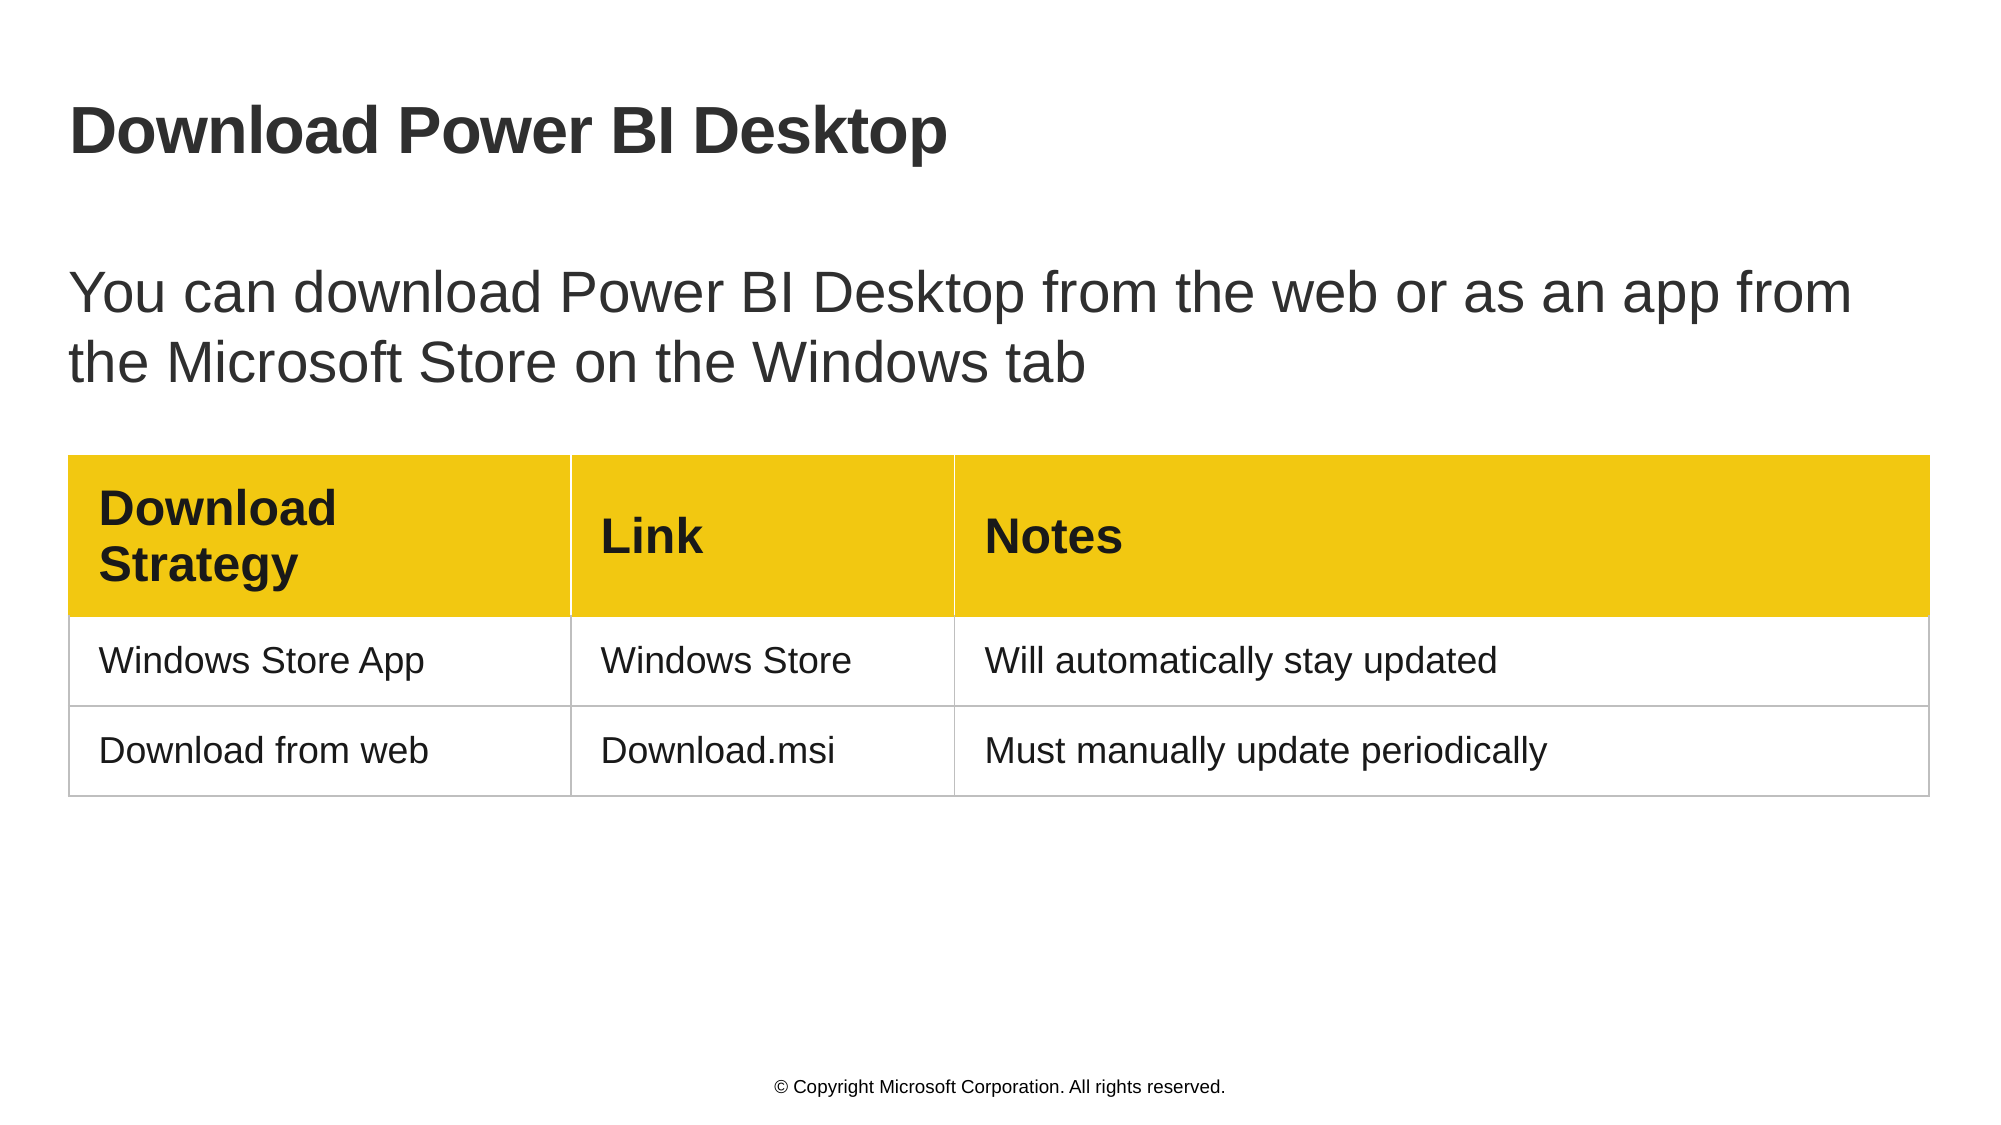

# Download Power BI Desktop
You can download Power BI Desktop from the web or as an app from the Microsoft Store on the Windows tab
| Download Strategy | Link | Notes |
| --- | --- | --- |
| Windows Store App | Windows Store | Will automatically stay updated |
| Download from web | Download.msi | Must manually update periodically |